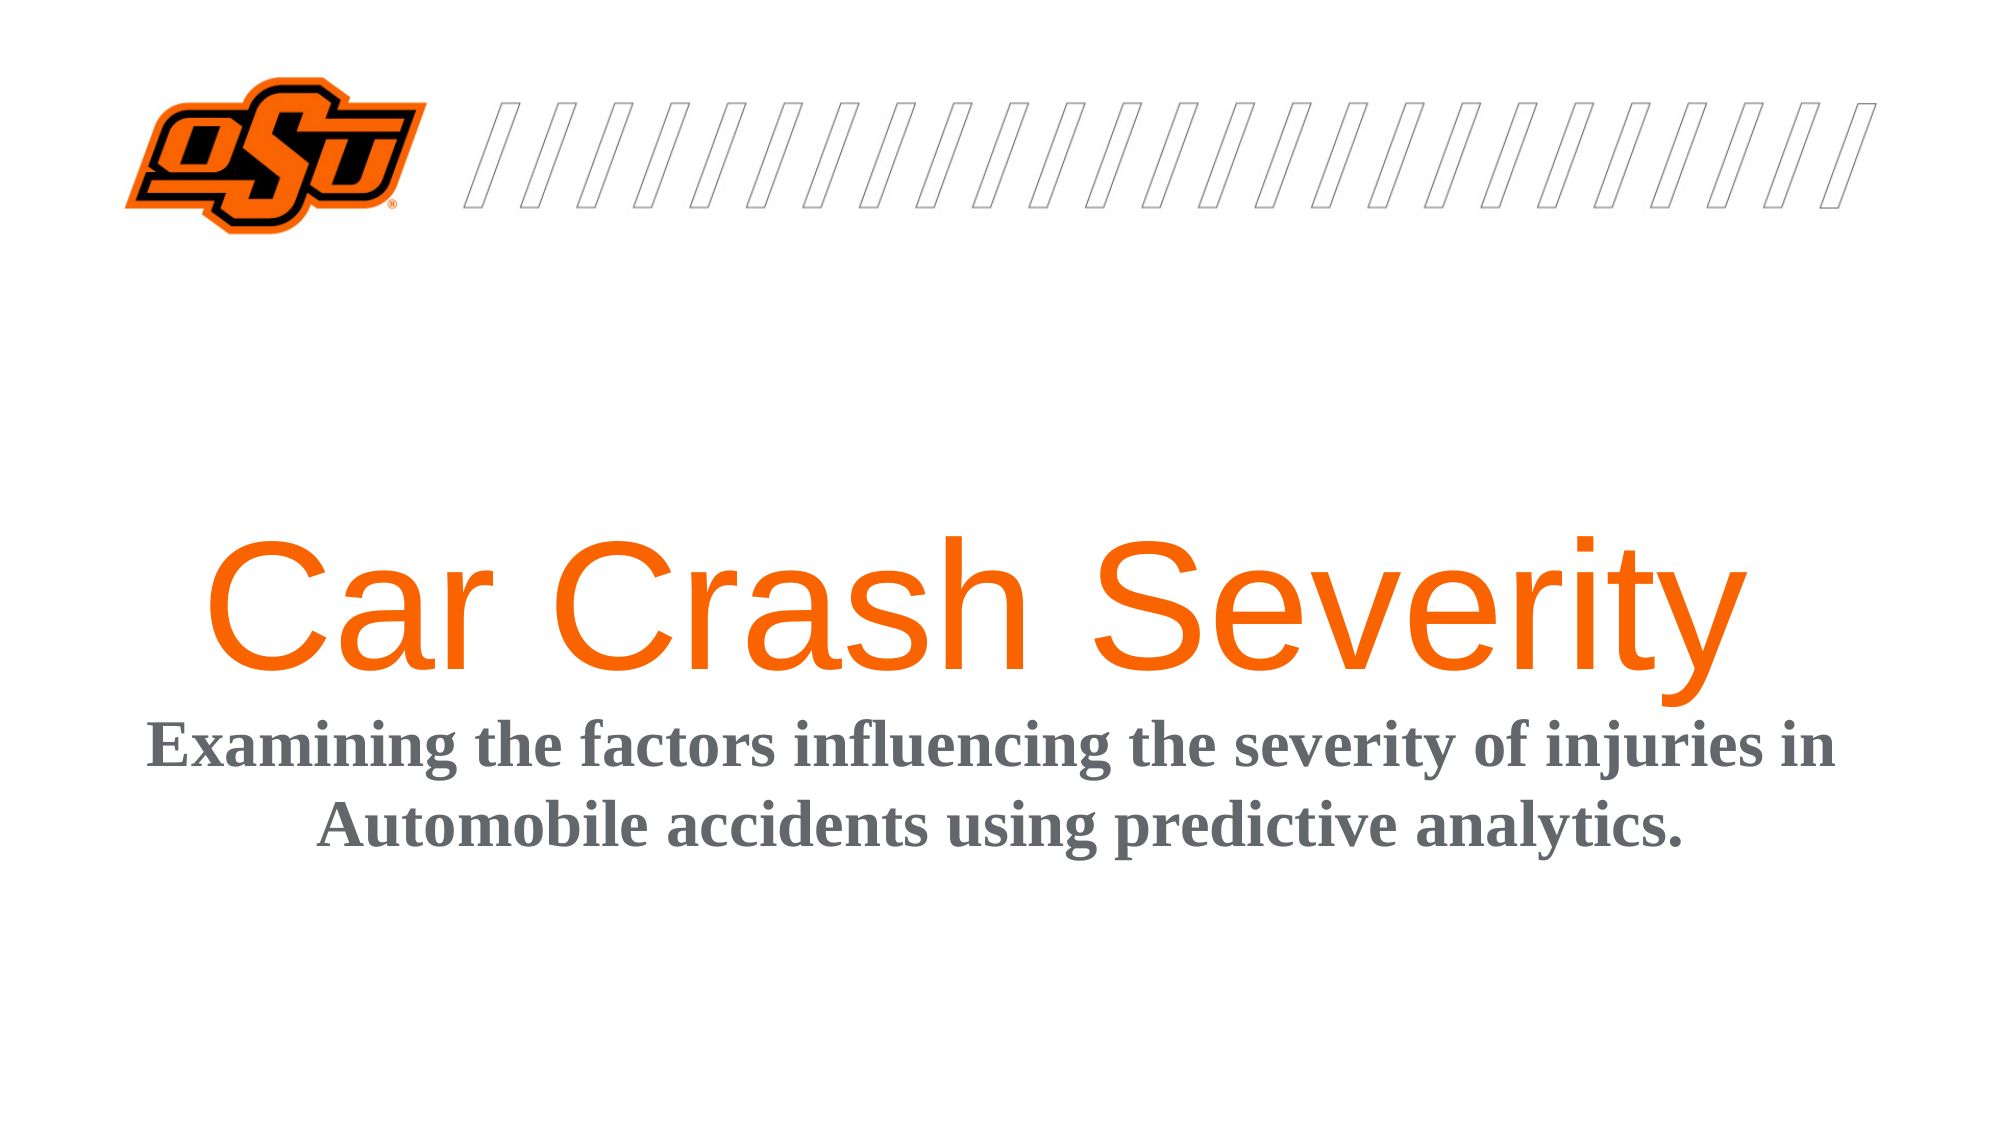

Car Crash Severity
Examining the factors influencing the severity of injuries in
Automobile accidents using predictive analytics.